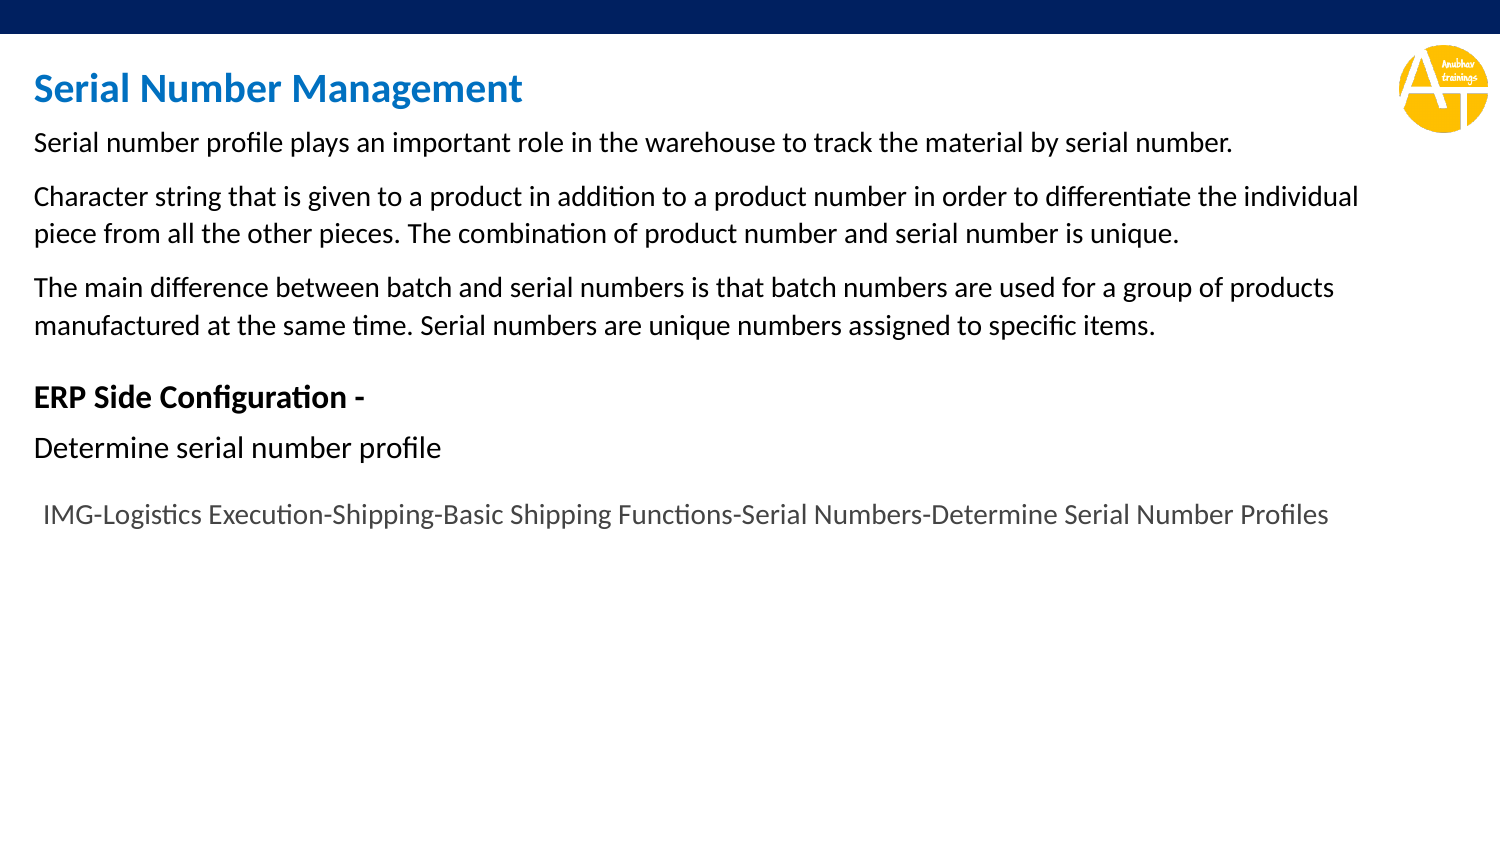

Serial Number Management

Serial number profile plays an important role in the warehouse to track the material by serial number.
Character string that is given to a product in addition to a product number in order to differentiate the individual piece from all the other pieces. The combination of product number and serial number is unique.
The main difference between batch and serial numbers is that batch numbers are used for a group of products manufactured at the same time. Serial numbers are unique numbers assigned to specific items.

ERP Side Configuration -

Determine serial number profile
IMG-Logistics Execution-Shipping-Basic Shipping Functions-Serial Numbers-Determine Serial Number Profiles